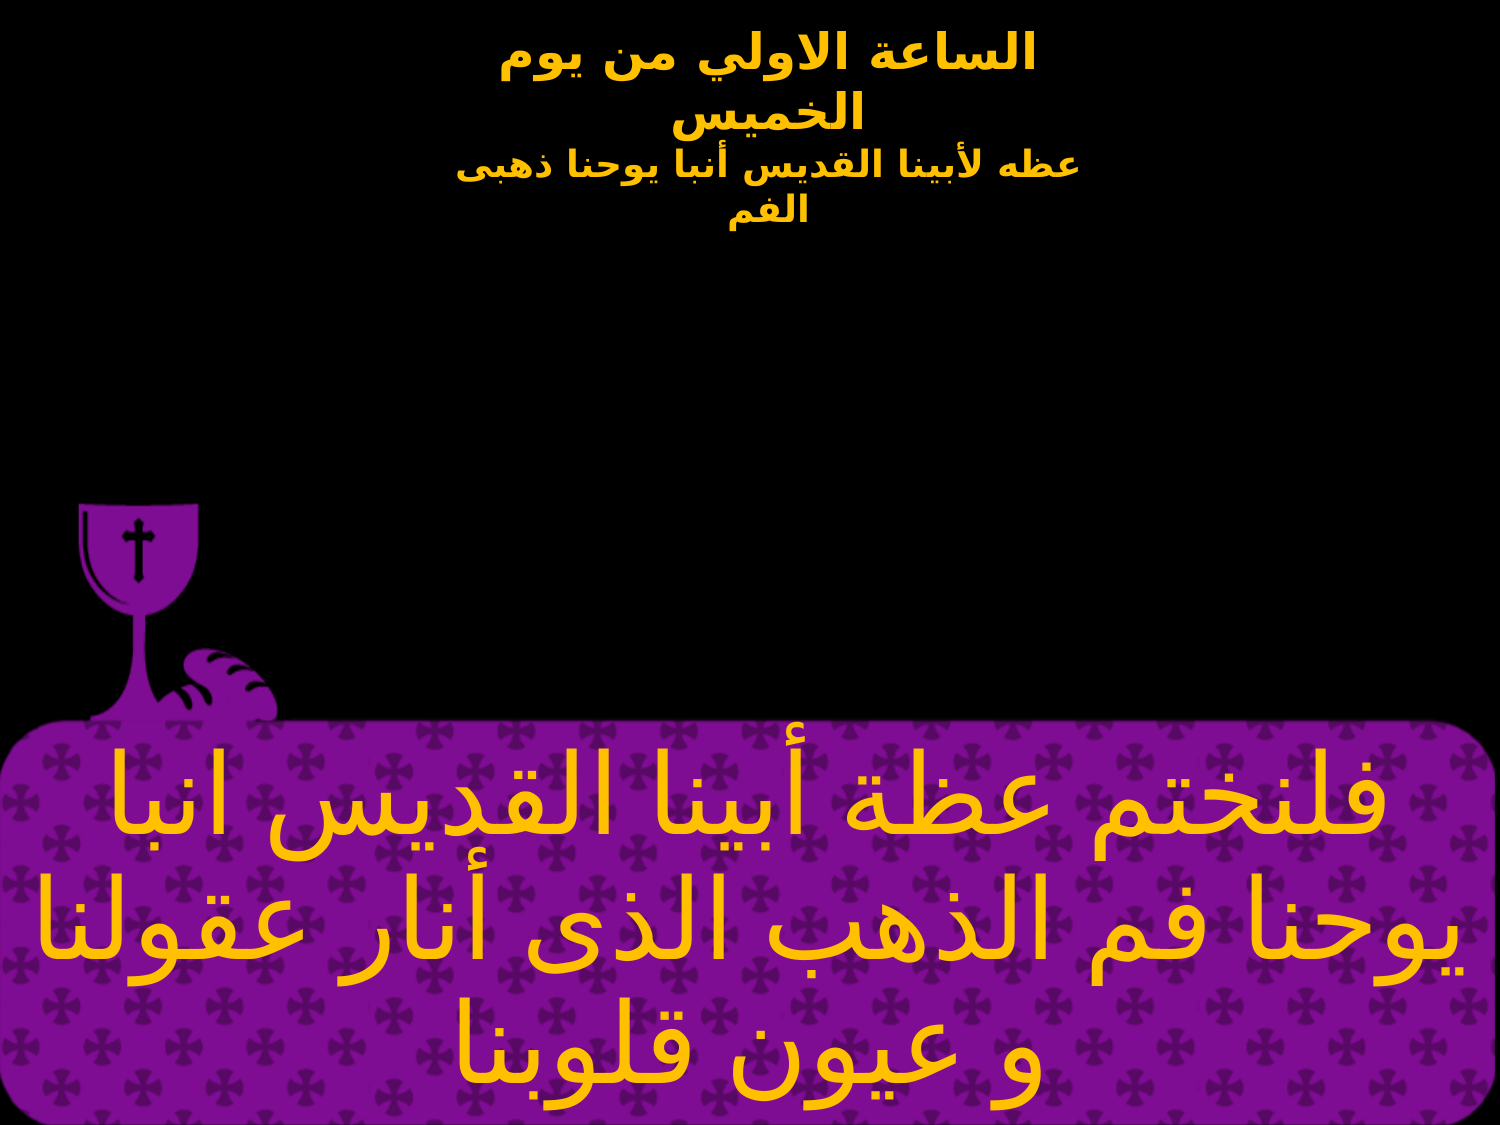

| فلنختم عظة أبينا القديس انبا يوحنا فم الذهب الذى أنار عقولنا و عيون قلوبنا |
| --- |